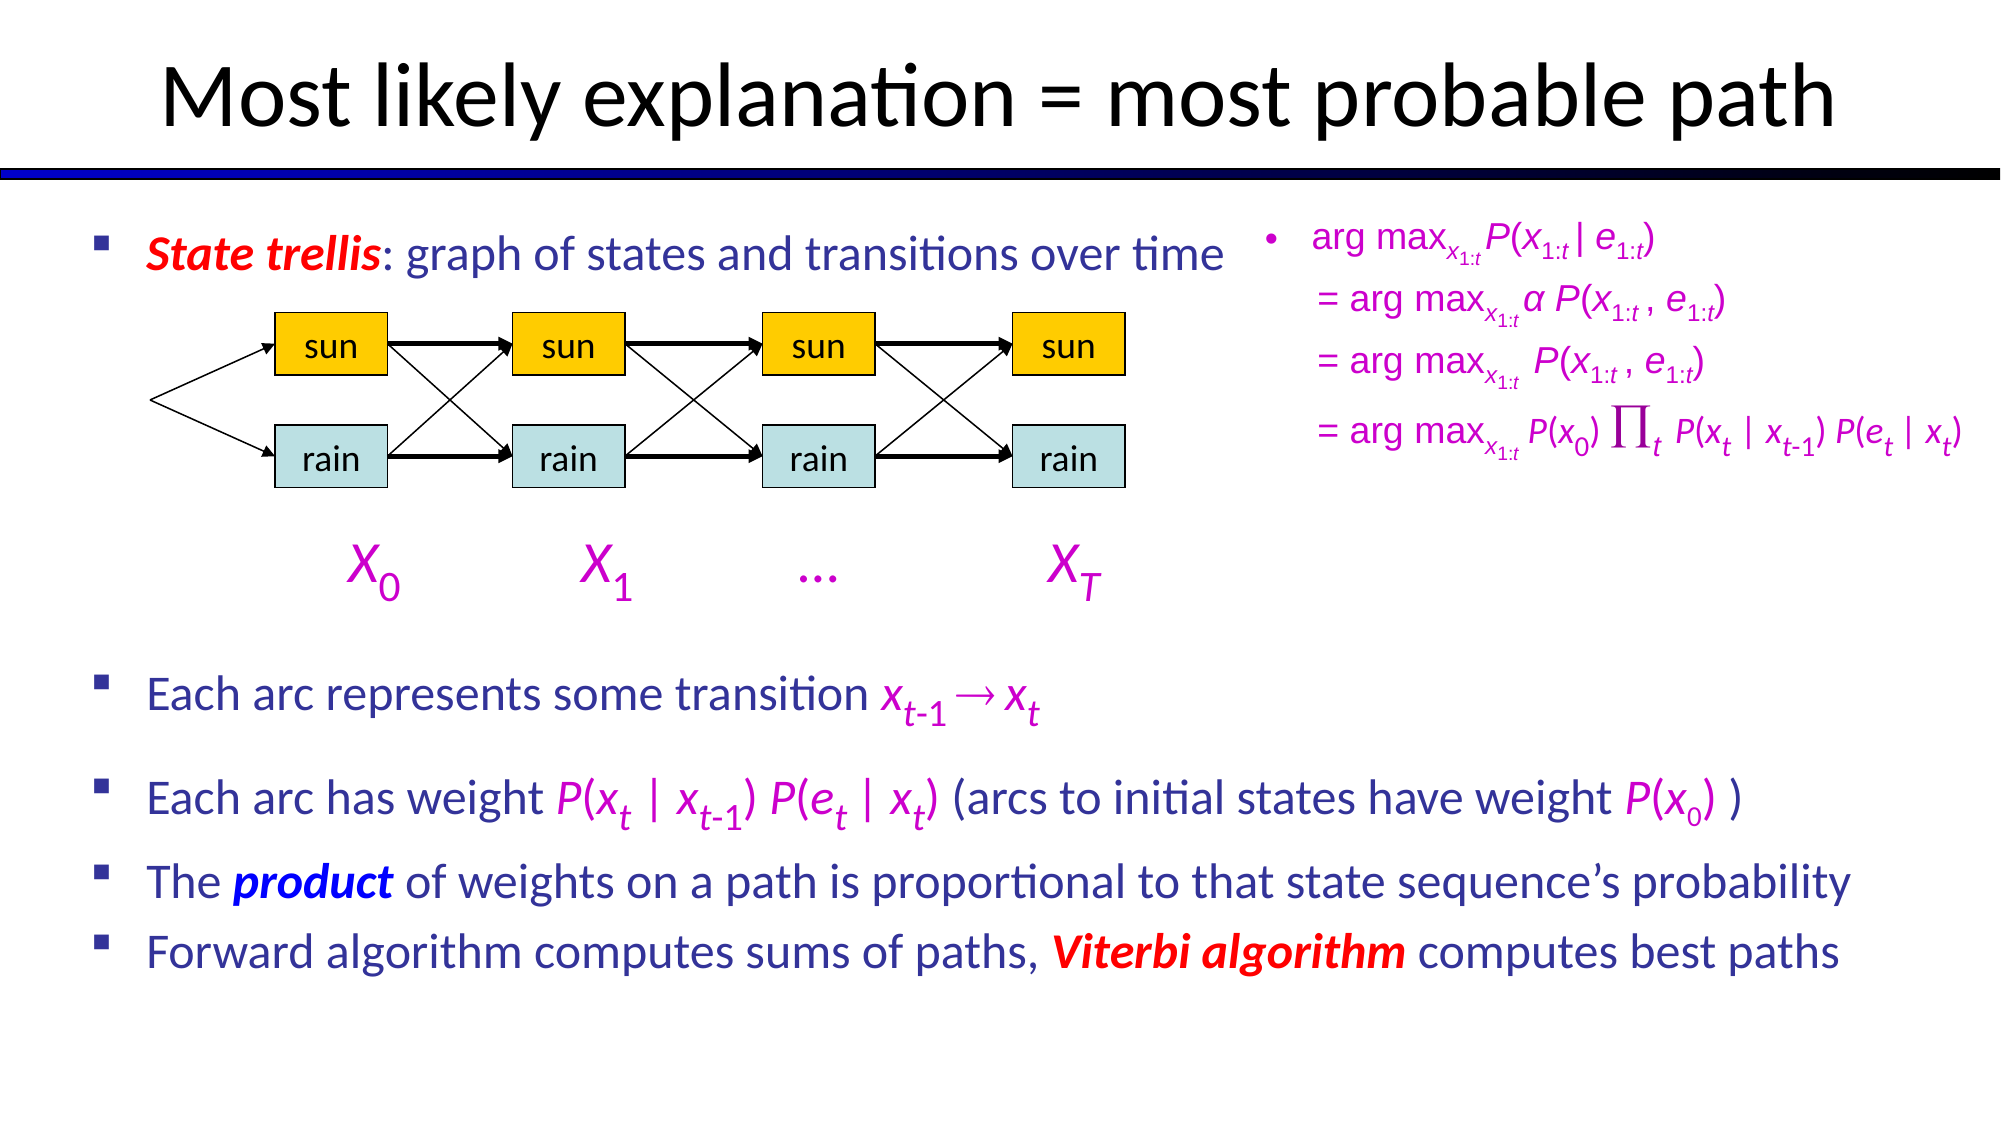

# Most likely explanation = most probable path
arg maxx1:t P(x1:t | e1:t)
     = arg maxx1:t α P(x1:t , e1:t)
     = arg maxx1:t  P(x1:t , e1:t)
     = arg maxx1:t P(x0) ∏t P(xt | xt-1) P(et | xt)

State trellis: graph of states and transitions over time

Each arc represents some transition xt-1 → xt
Each arc has weight P(xt | xt-1) P(et | xt) (arcs to initial states have weight P(x0) )
The product of weights on a path is proportional to that state sequence’s probability
Forward algorithm computes sums of paths, Viterbi algorithm computes best paths

sun
sun
sun
sun
rain
rain
rain
rain
  X0                   X1                 …                      XT